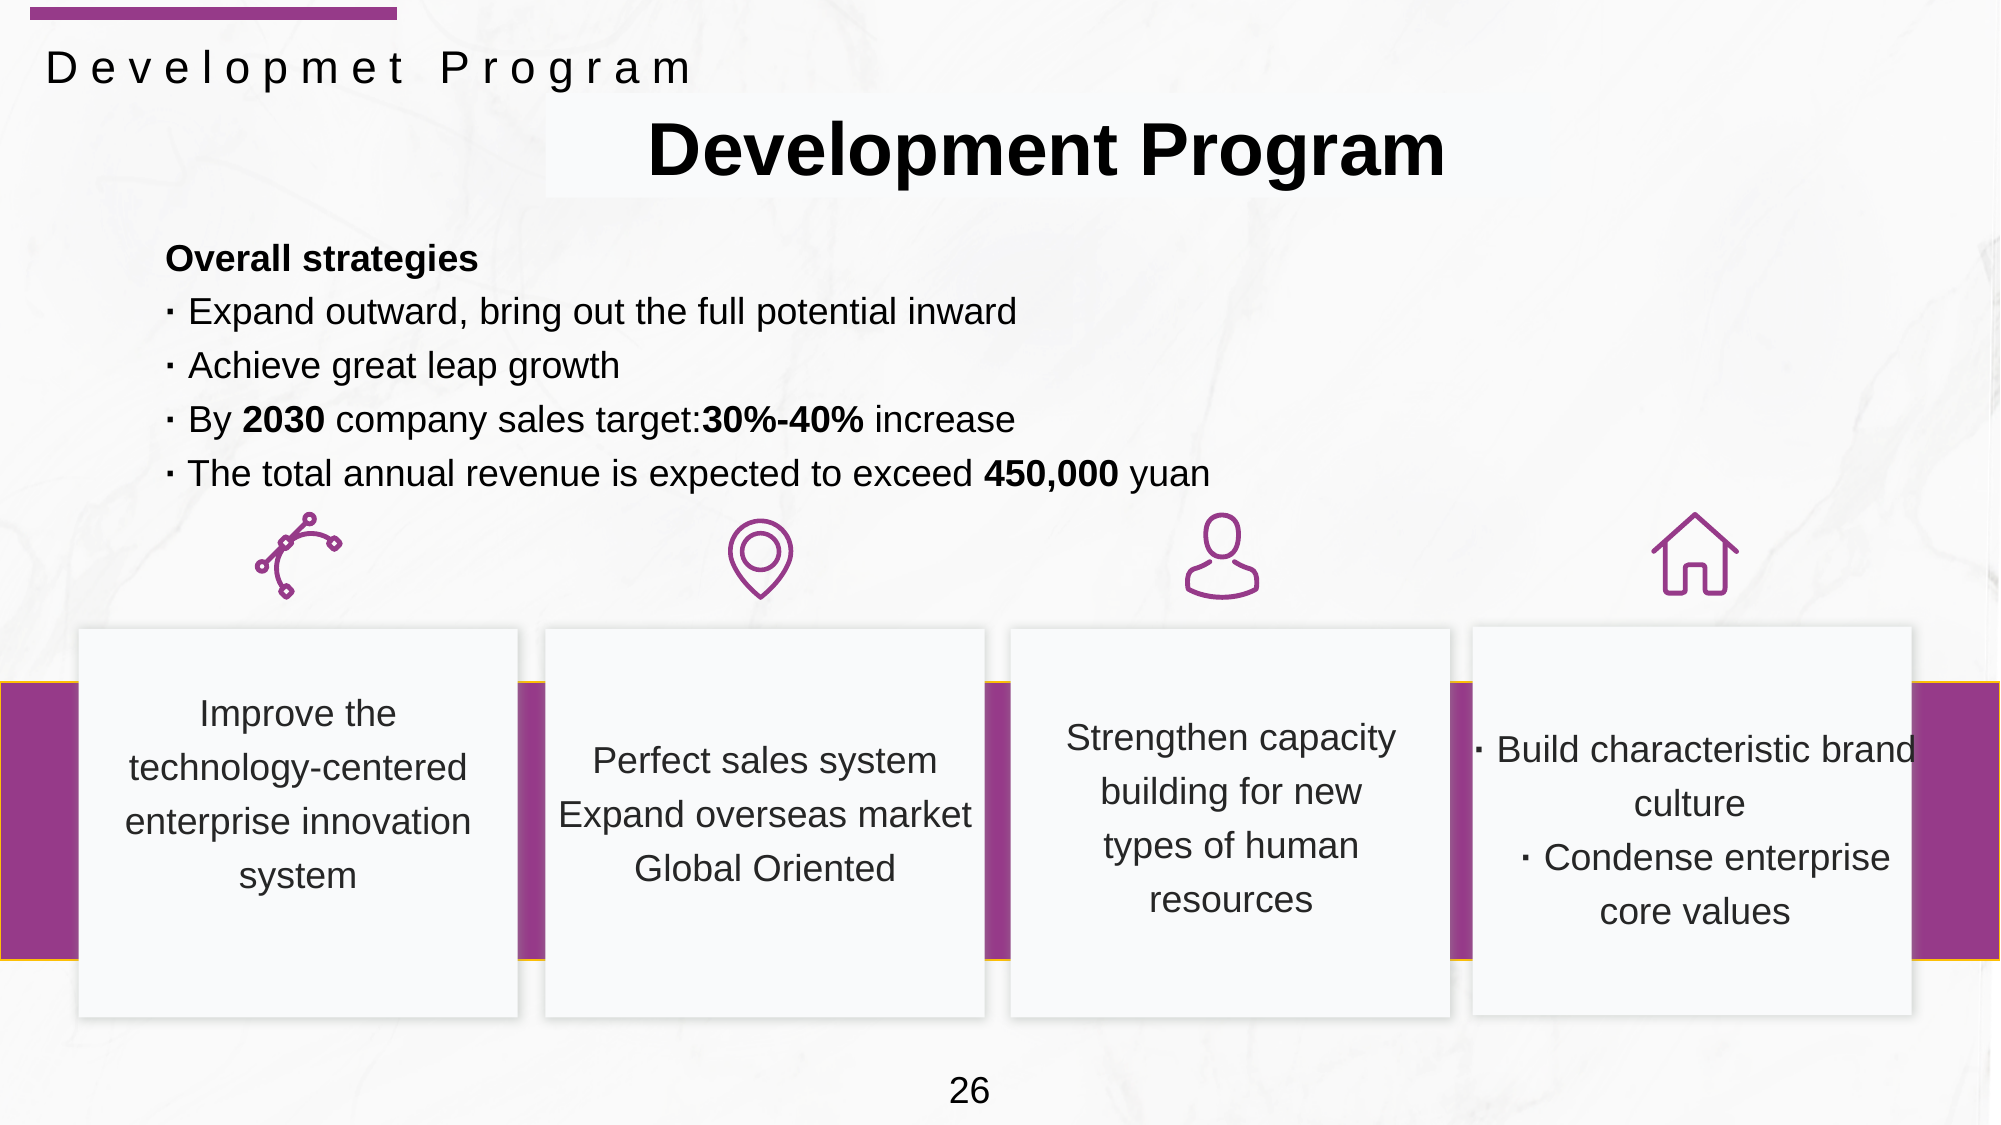

Developmet Program
Development Program
Overall strategies
· Expand outward, bring out the full potential inward
· Achieve great leap growth
· By 2030 company sales target:30%-40% increase
· The total annual revenue is expected to exceed 450,000 yuan

Improve the technology-centered enterprise innovation system

Strengthen capacity building for new types of human resources
· Build characteristic brand culture
  · Condense enterprise core values
Perfect sales system
Expand overseas market
Global Oriented

26